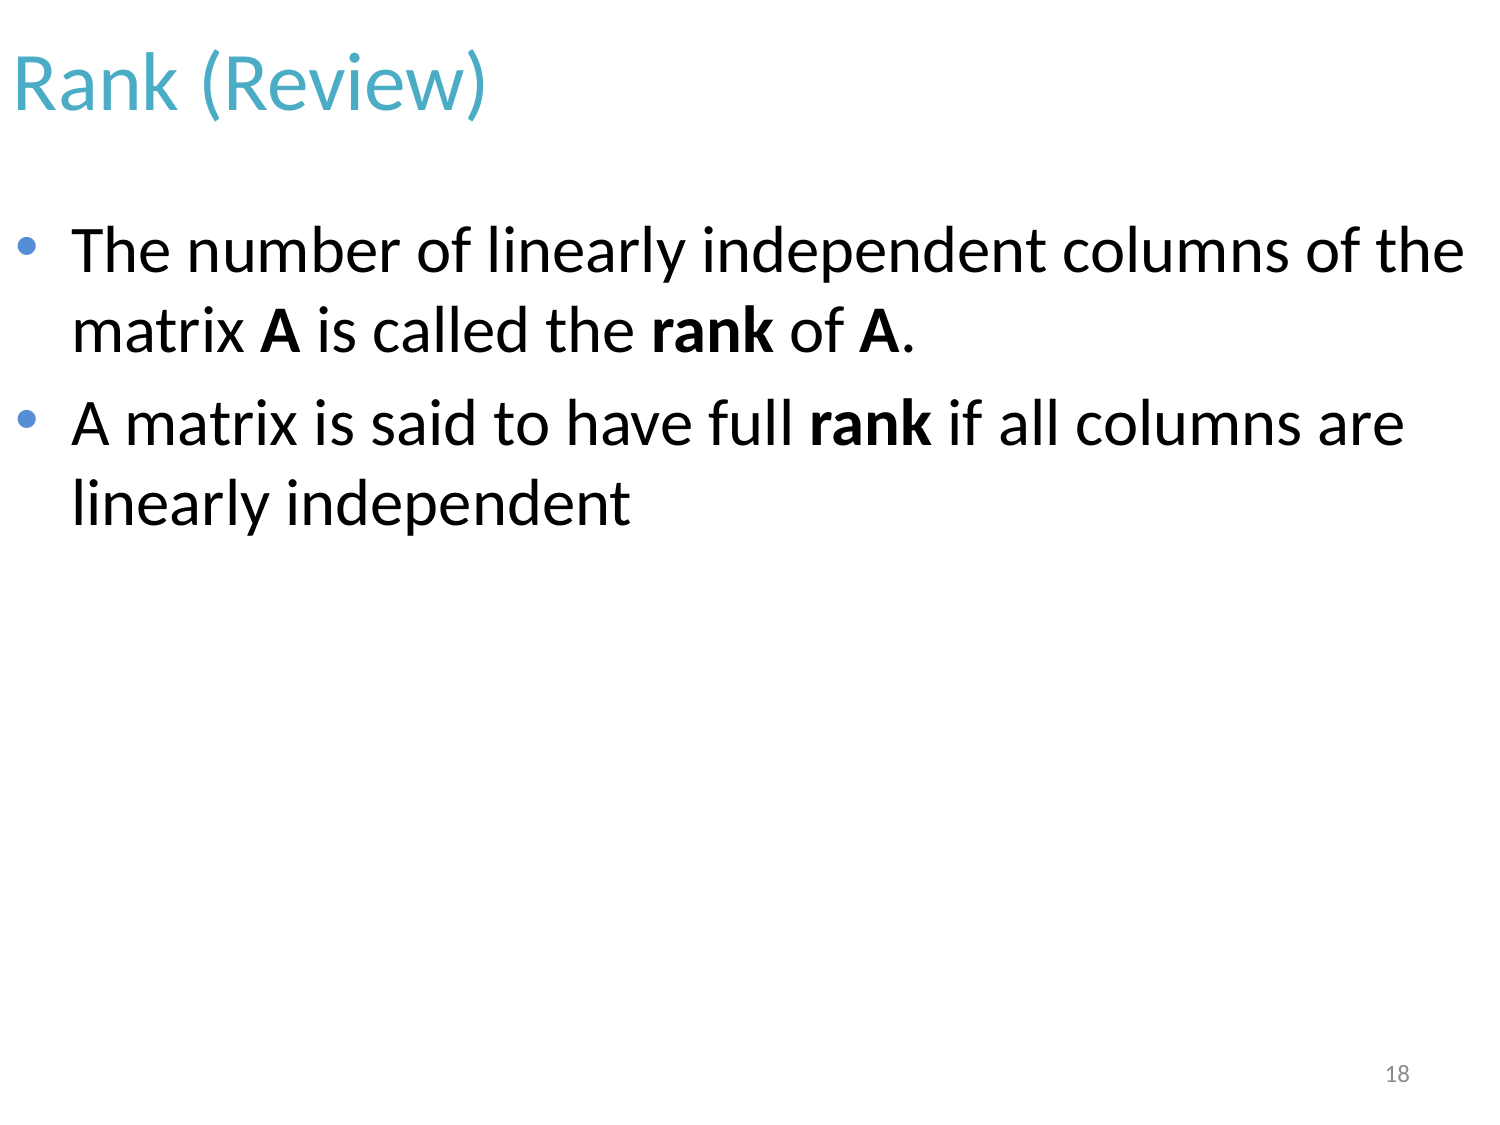

# Rank (Review)
The number of linearly independent columns of the matrix A is called the rank of A.
A matrix is said to have full rank if all columns are linearly independent
18